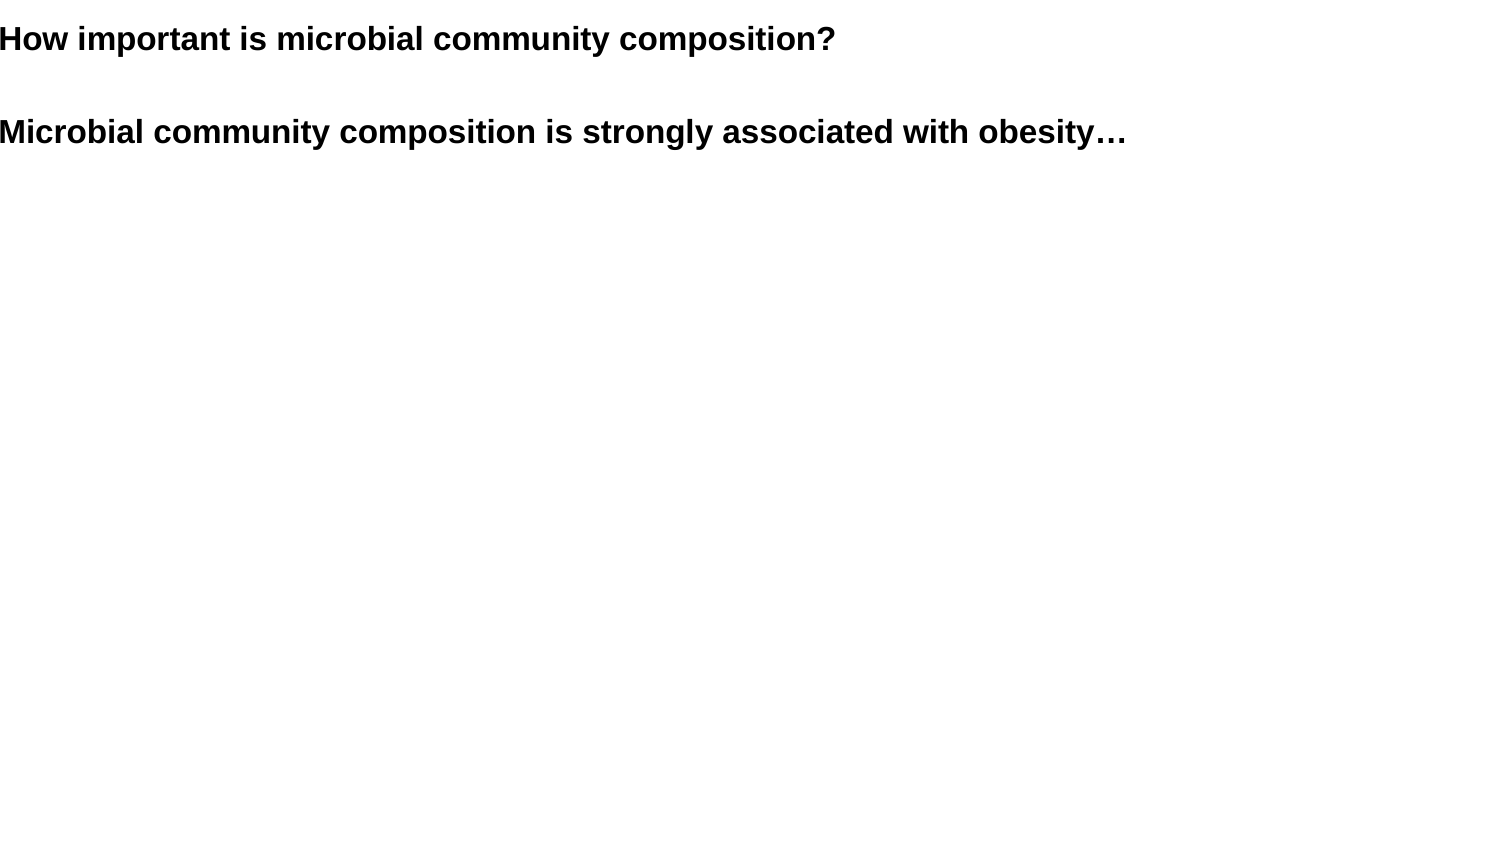

How important is microbial community composition?

Microbial community composition is strongly associated with obesity…